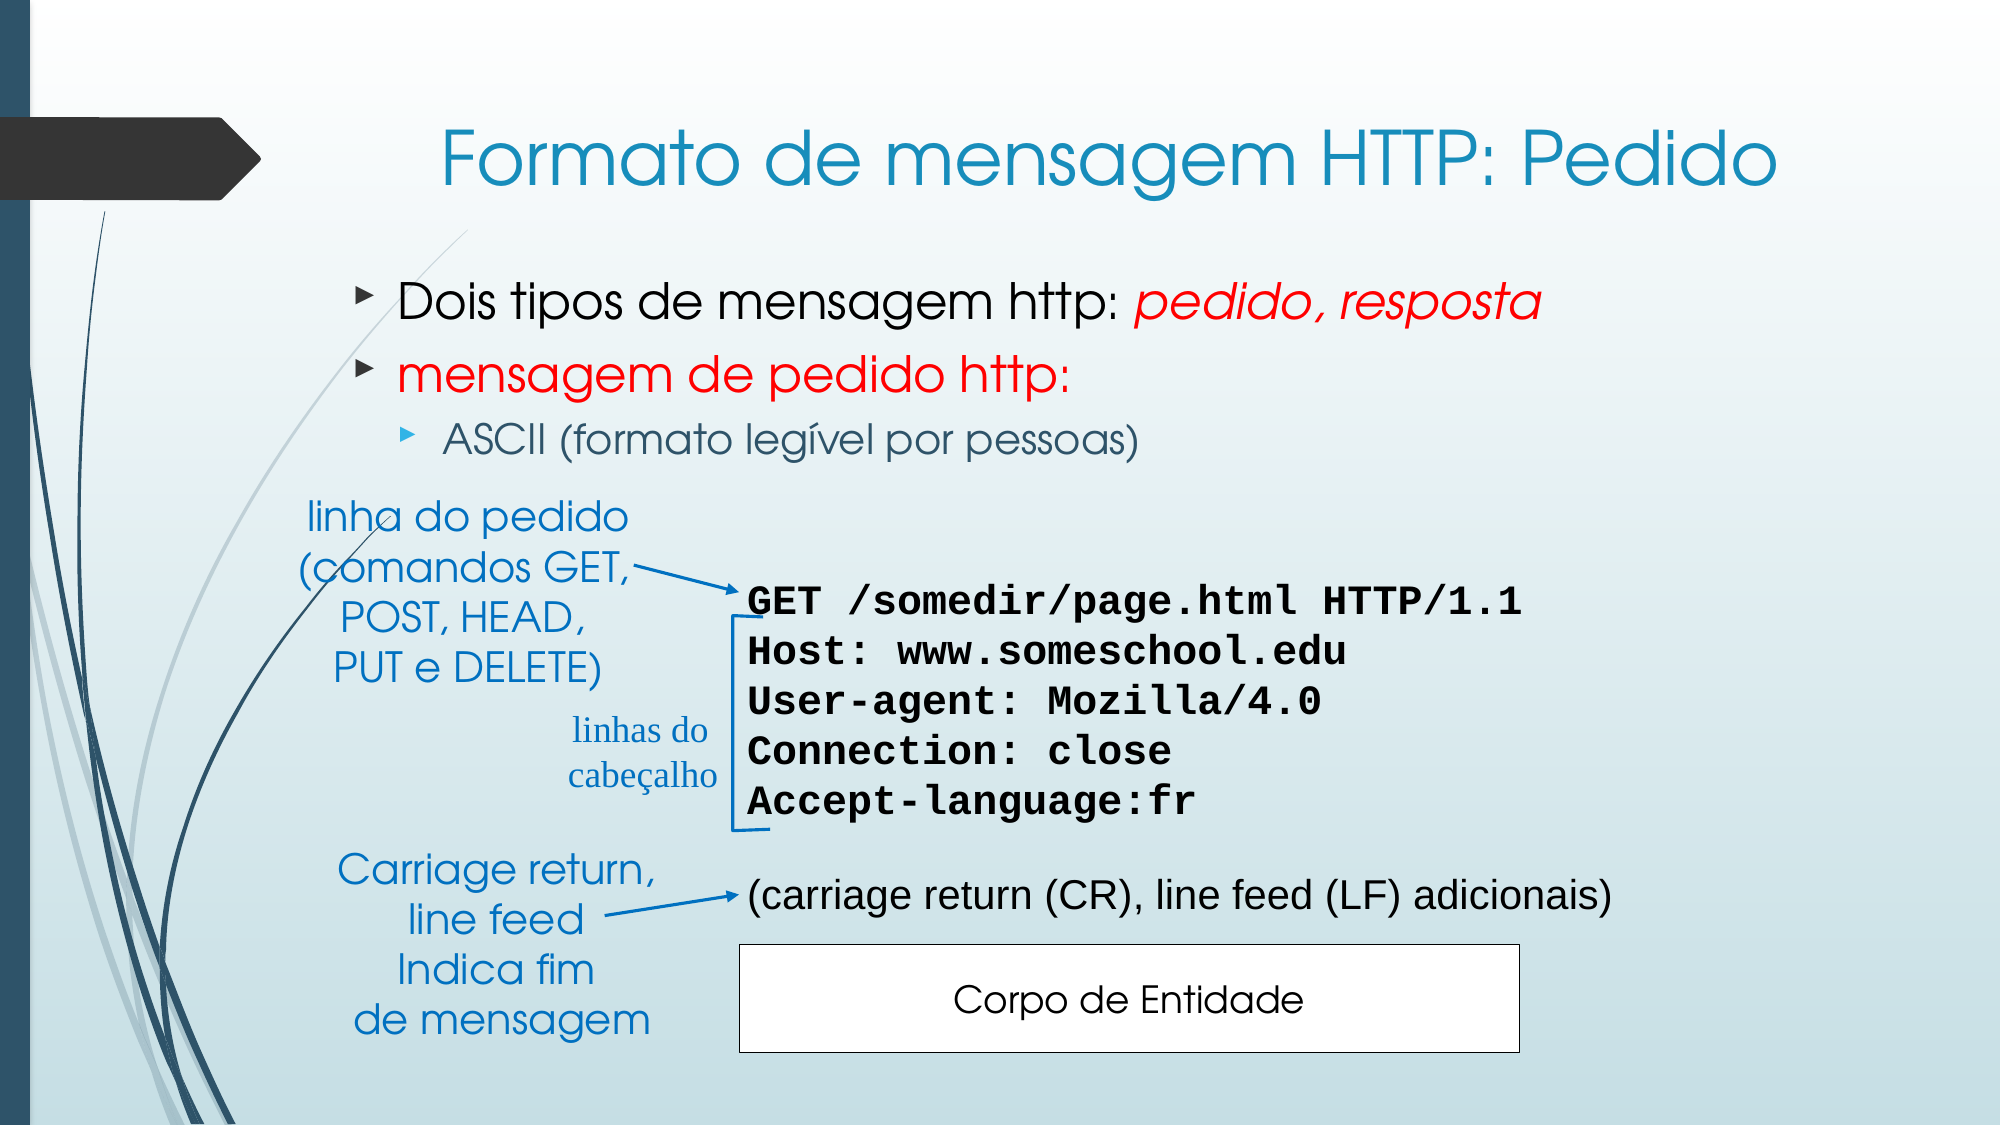

# Formato de mensagem HTTP: Pedido
Dois tipos de mensagem http: pedido, resposta
mensagem de pedido http:
ASCII (formato legível por pessoas)
linha do pedido
(comandos GET,
POST, HEAD,
PUT e DELETE)

GET /somedir/page.html HTTP/1.1
Host: www.someschool.edu
User-agent: Mozilla/4.0
Connection: close
Accept-language:fr

(carriage return (CR), line feed (LF) adicionais)

linhas do
cabeçalho
Carriage return,
line feed
Indica fim
de mensagem

Corpo de Entidade